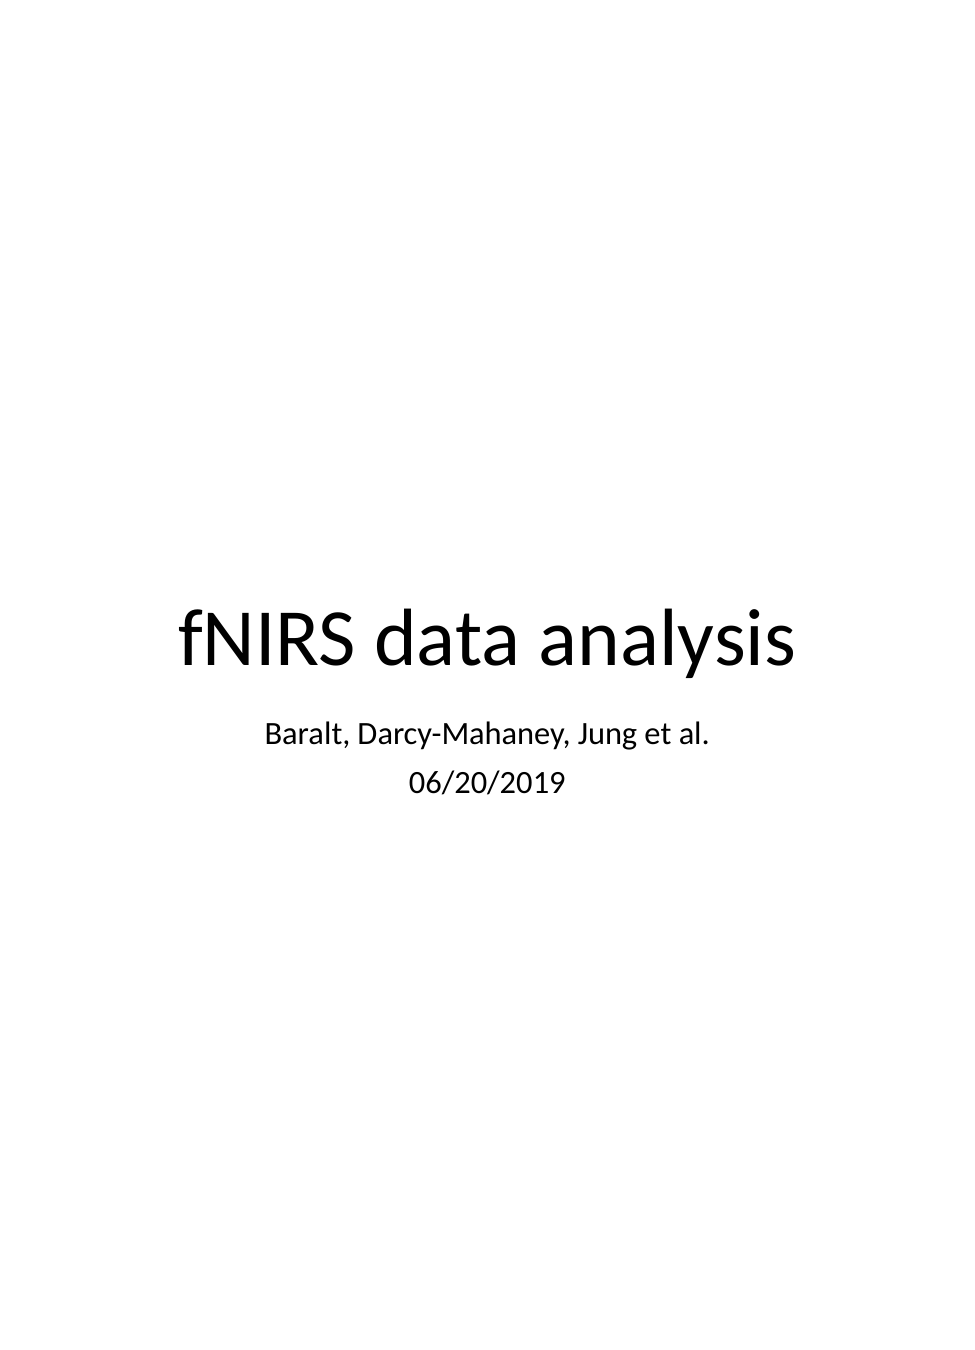

# fNIRS data analysis
Baralt, Darcy-Mahaney, Jung et al.
06/20/2019